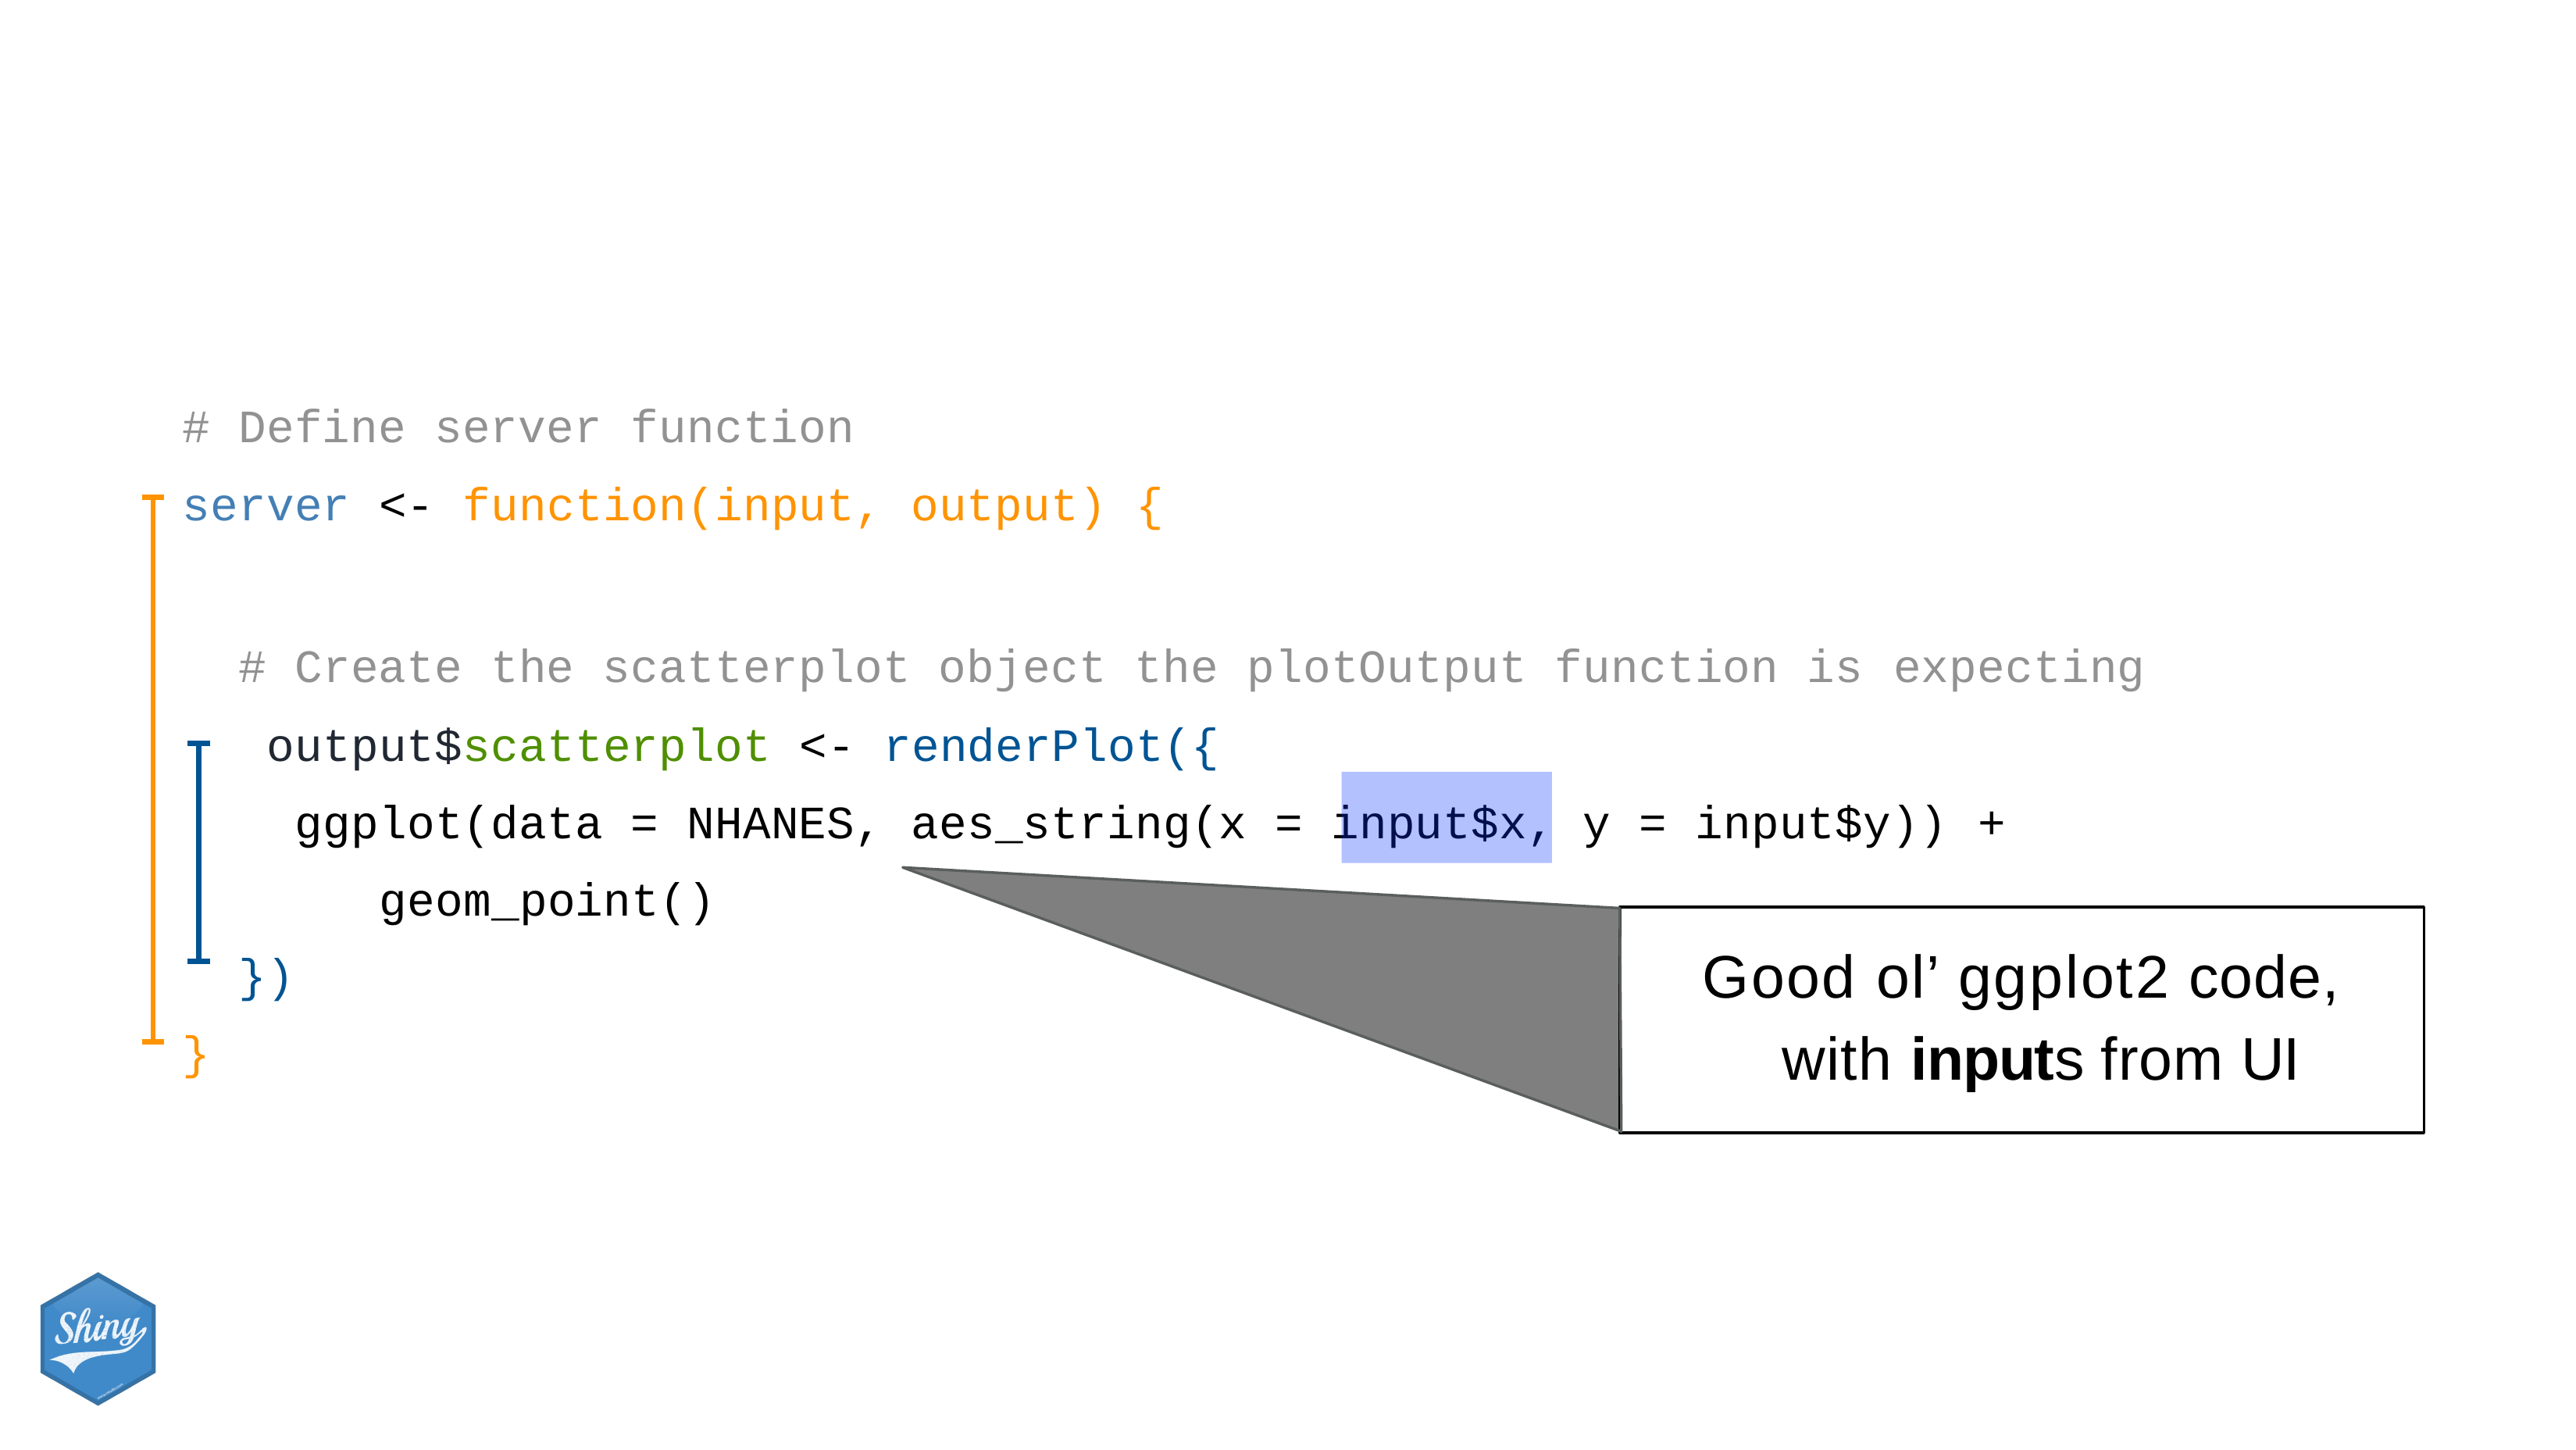

# # Define server function
server <- function(input, output) {

# Create the scatterplot object the plotOutput function is expecting  output$scatterplot <- renderPlot({
ggplot(data = NHANES, aes_string(x = input$x, y = input$y)) +  geom_point()

Good ol’ ggplot2 code,  with inputs from UI
})
}